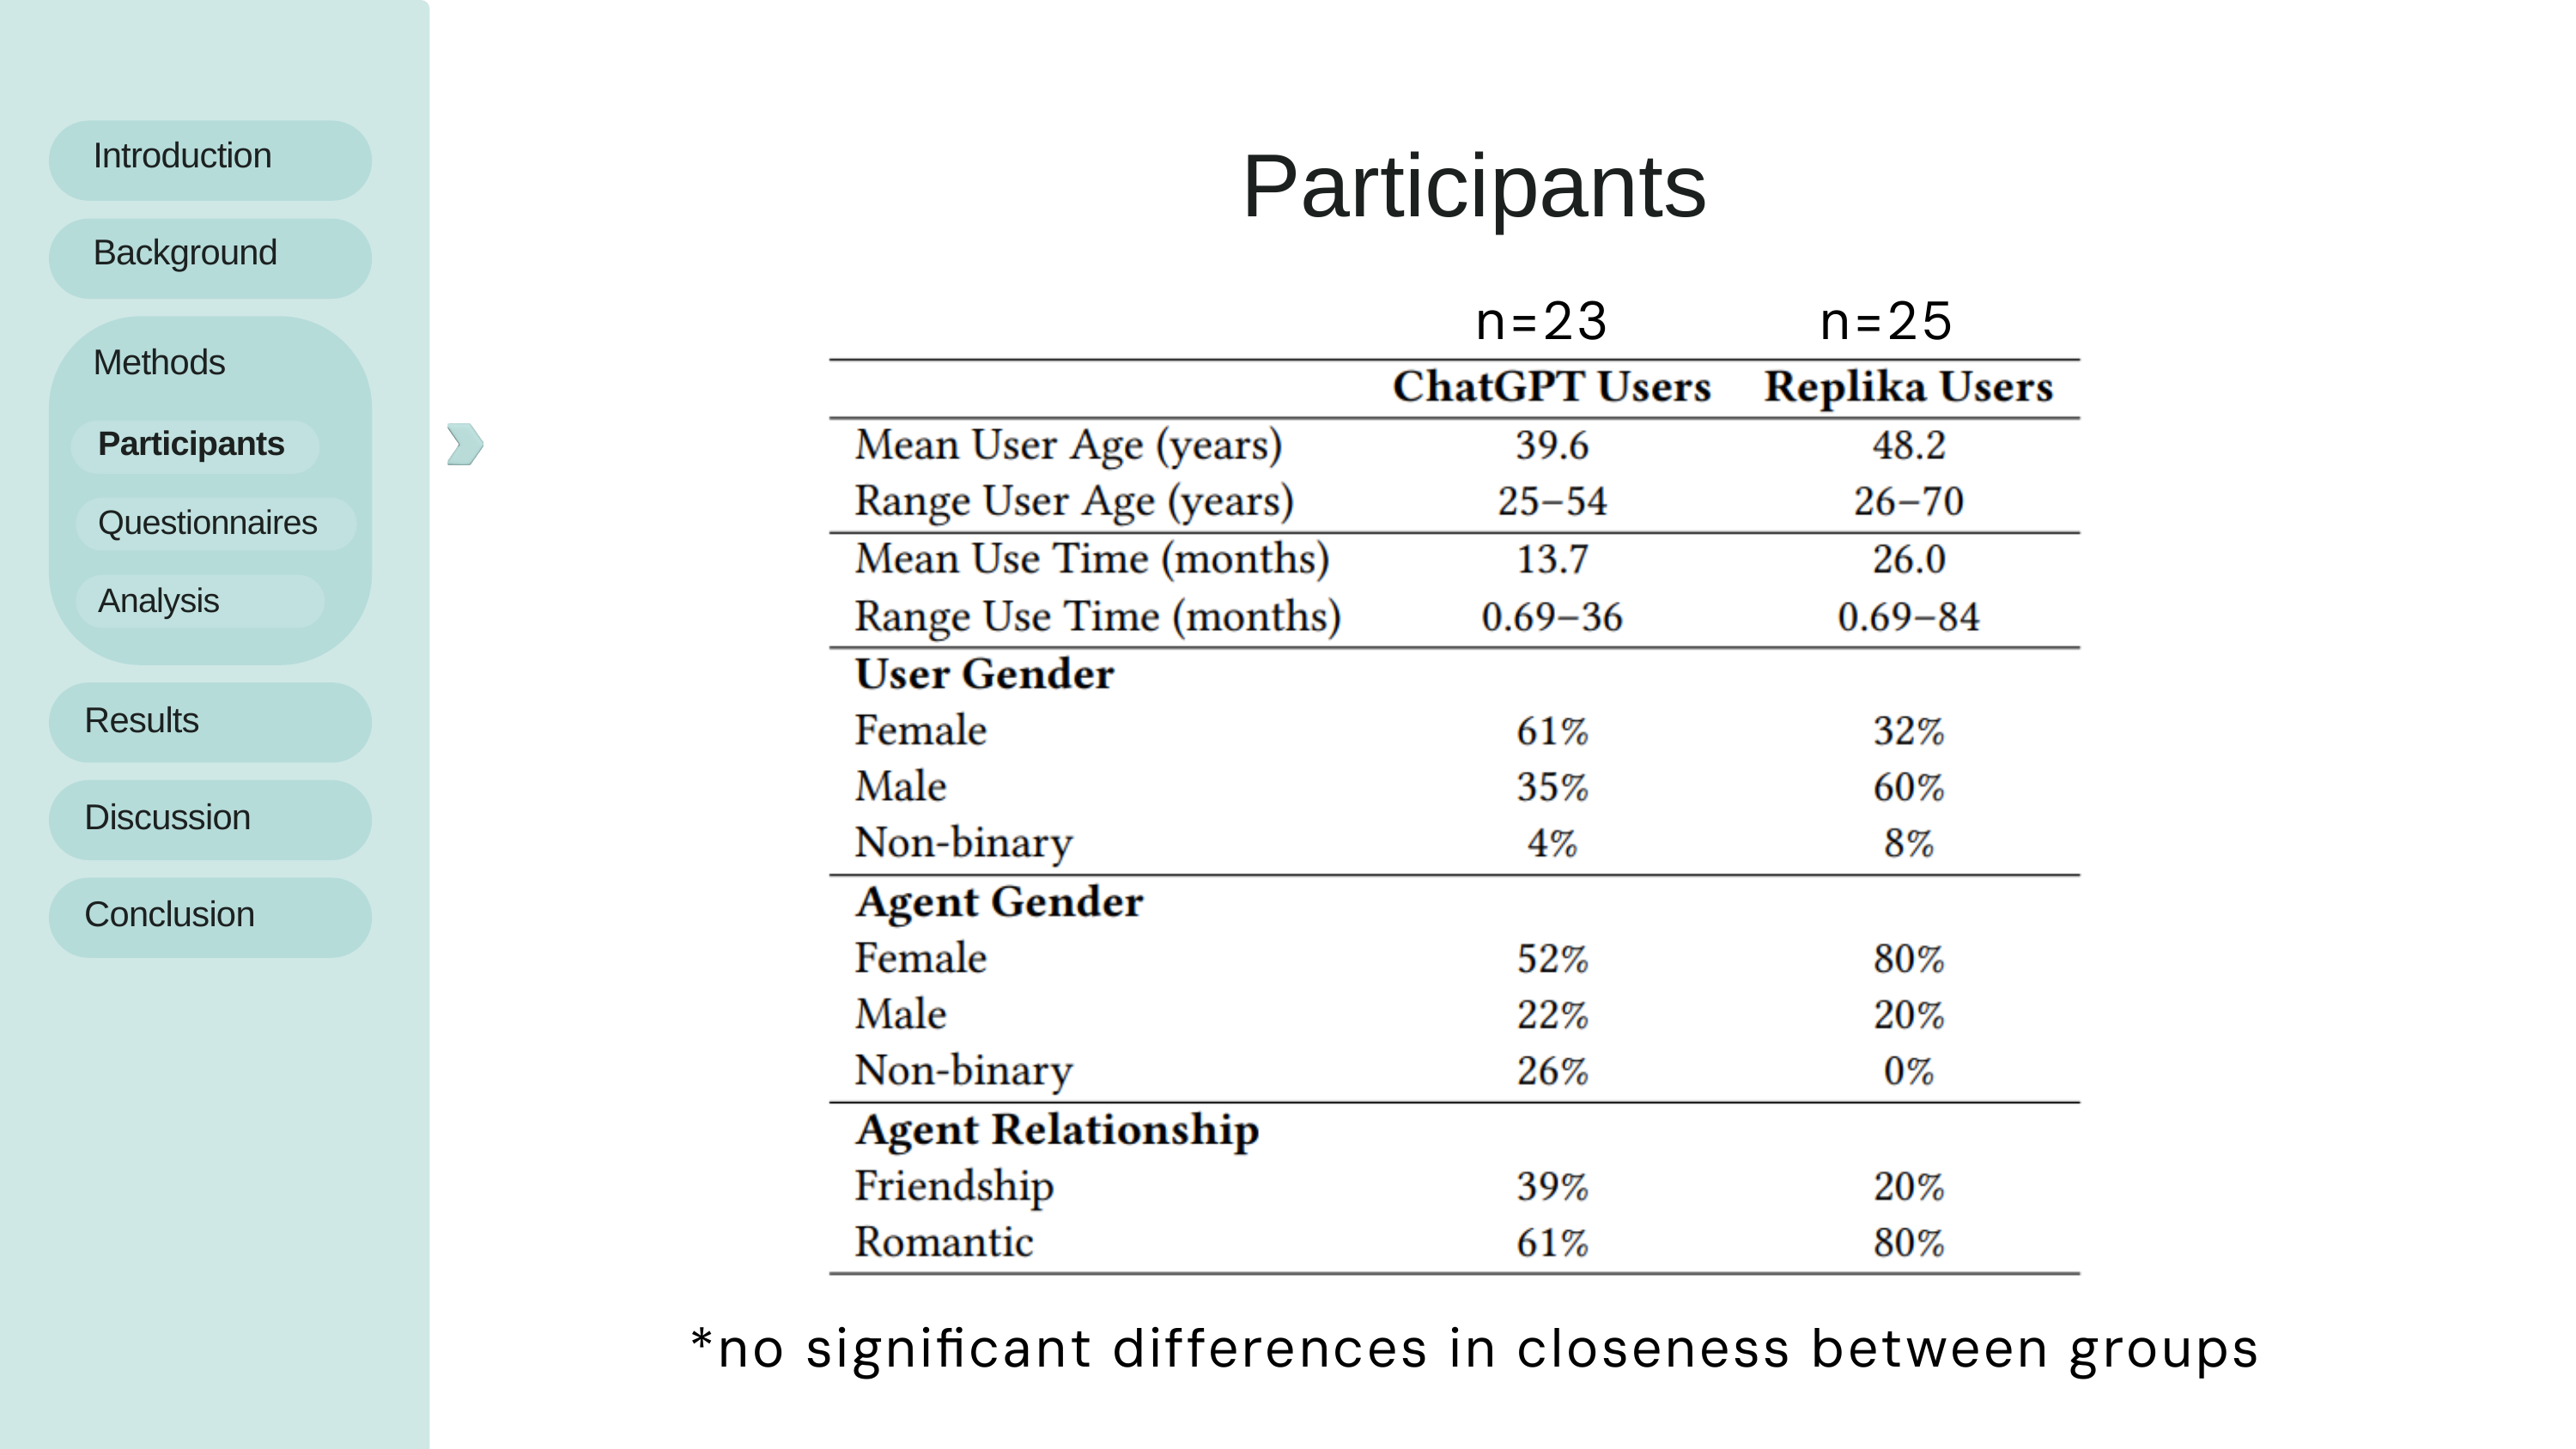

Introduction
Participants

Background
n=23
n=25

Methods

Participants

Questionnaires

Analysis

Results

Discussion

Conclusion
*no significant differences in closeness between groups